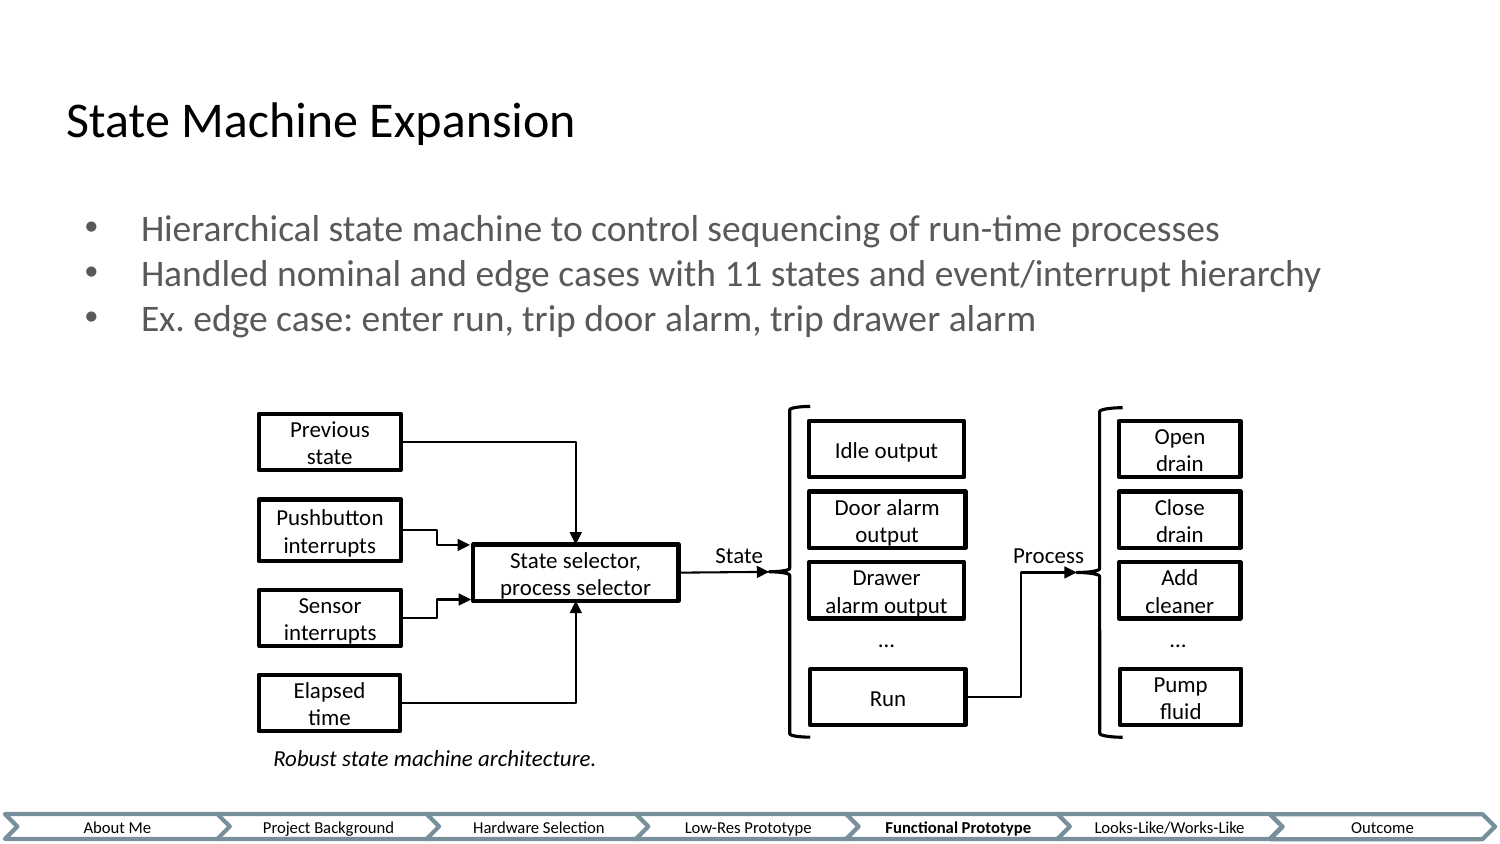

# State Machine Expansion
Hierarchical state machine to control sequencing of run-time processes
Handled nominal and edge cases with 11 states and event/interrupt hierarchy
Ex. edge case: enter run, trip door alarm, trip drawer alarm

Previous state
Pushbutton interrupts
Sensor interrupts
Elapsed time
Open drain
Idle output
Door alarm output
Drawer alarm output
Close drain
State
Process
State selector, process selector
Add cleaner
…
…
Pump fluid
Run
Robust state machine architecture.
Project Background
Hardware Selection
Low-Res Prototype
Functional Prototype
Looks-Like/Works-Like
About Me
Outcome